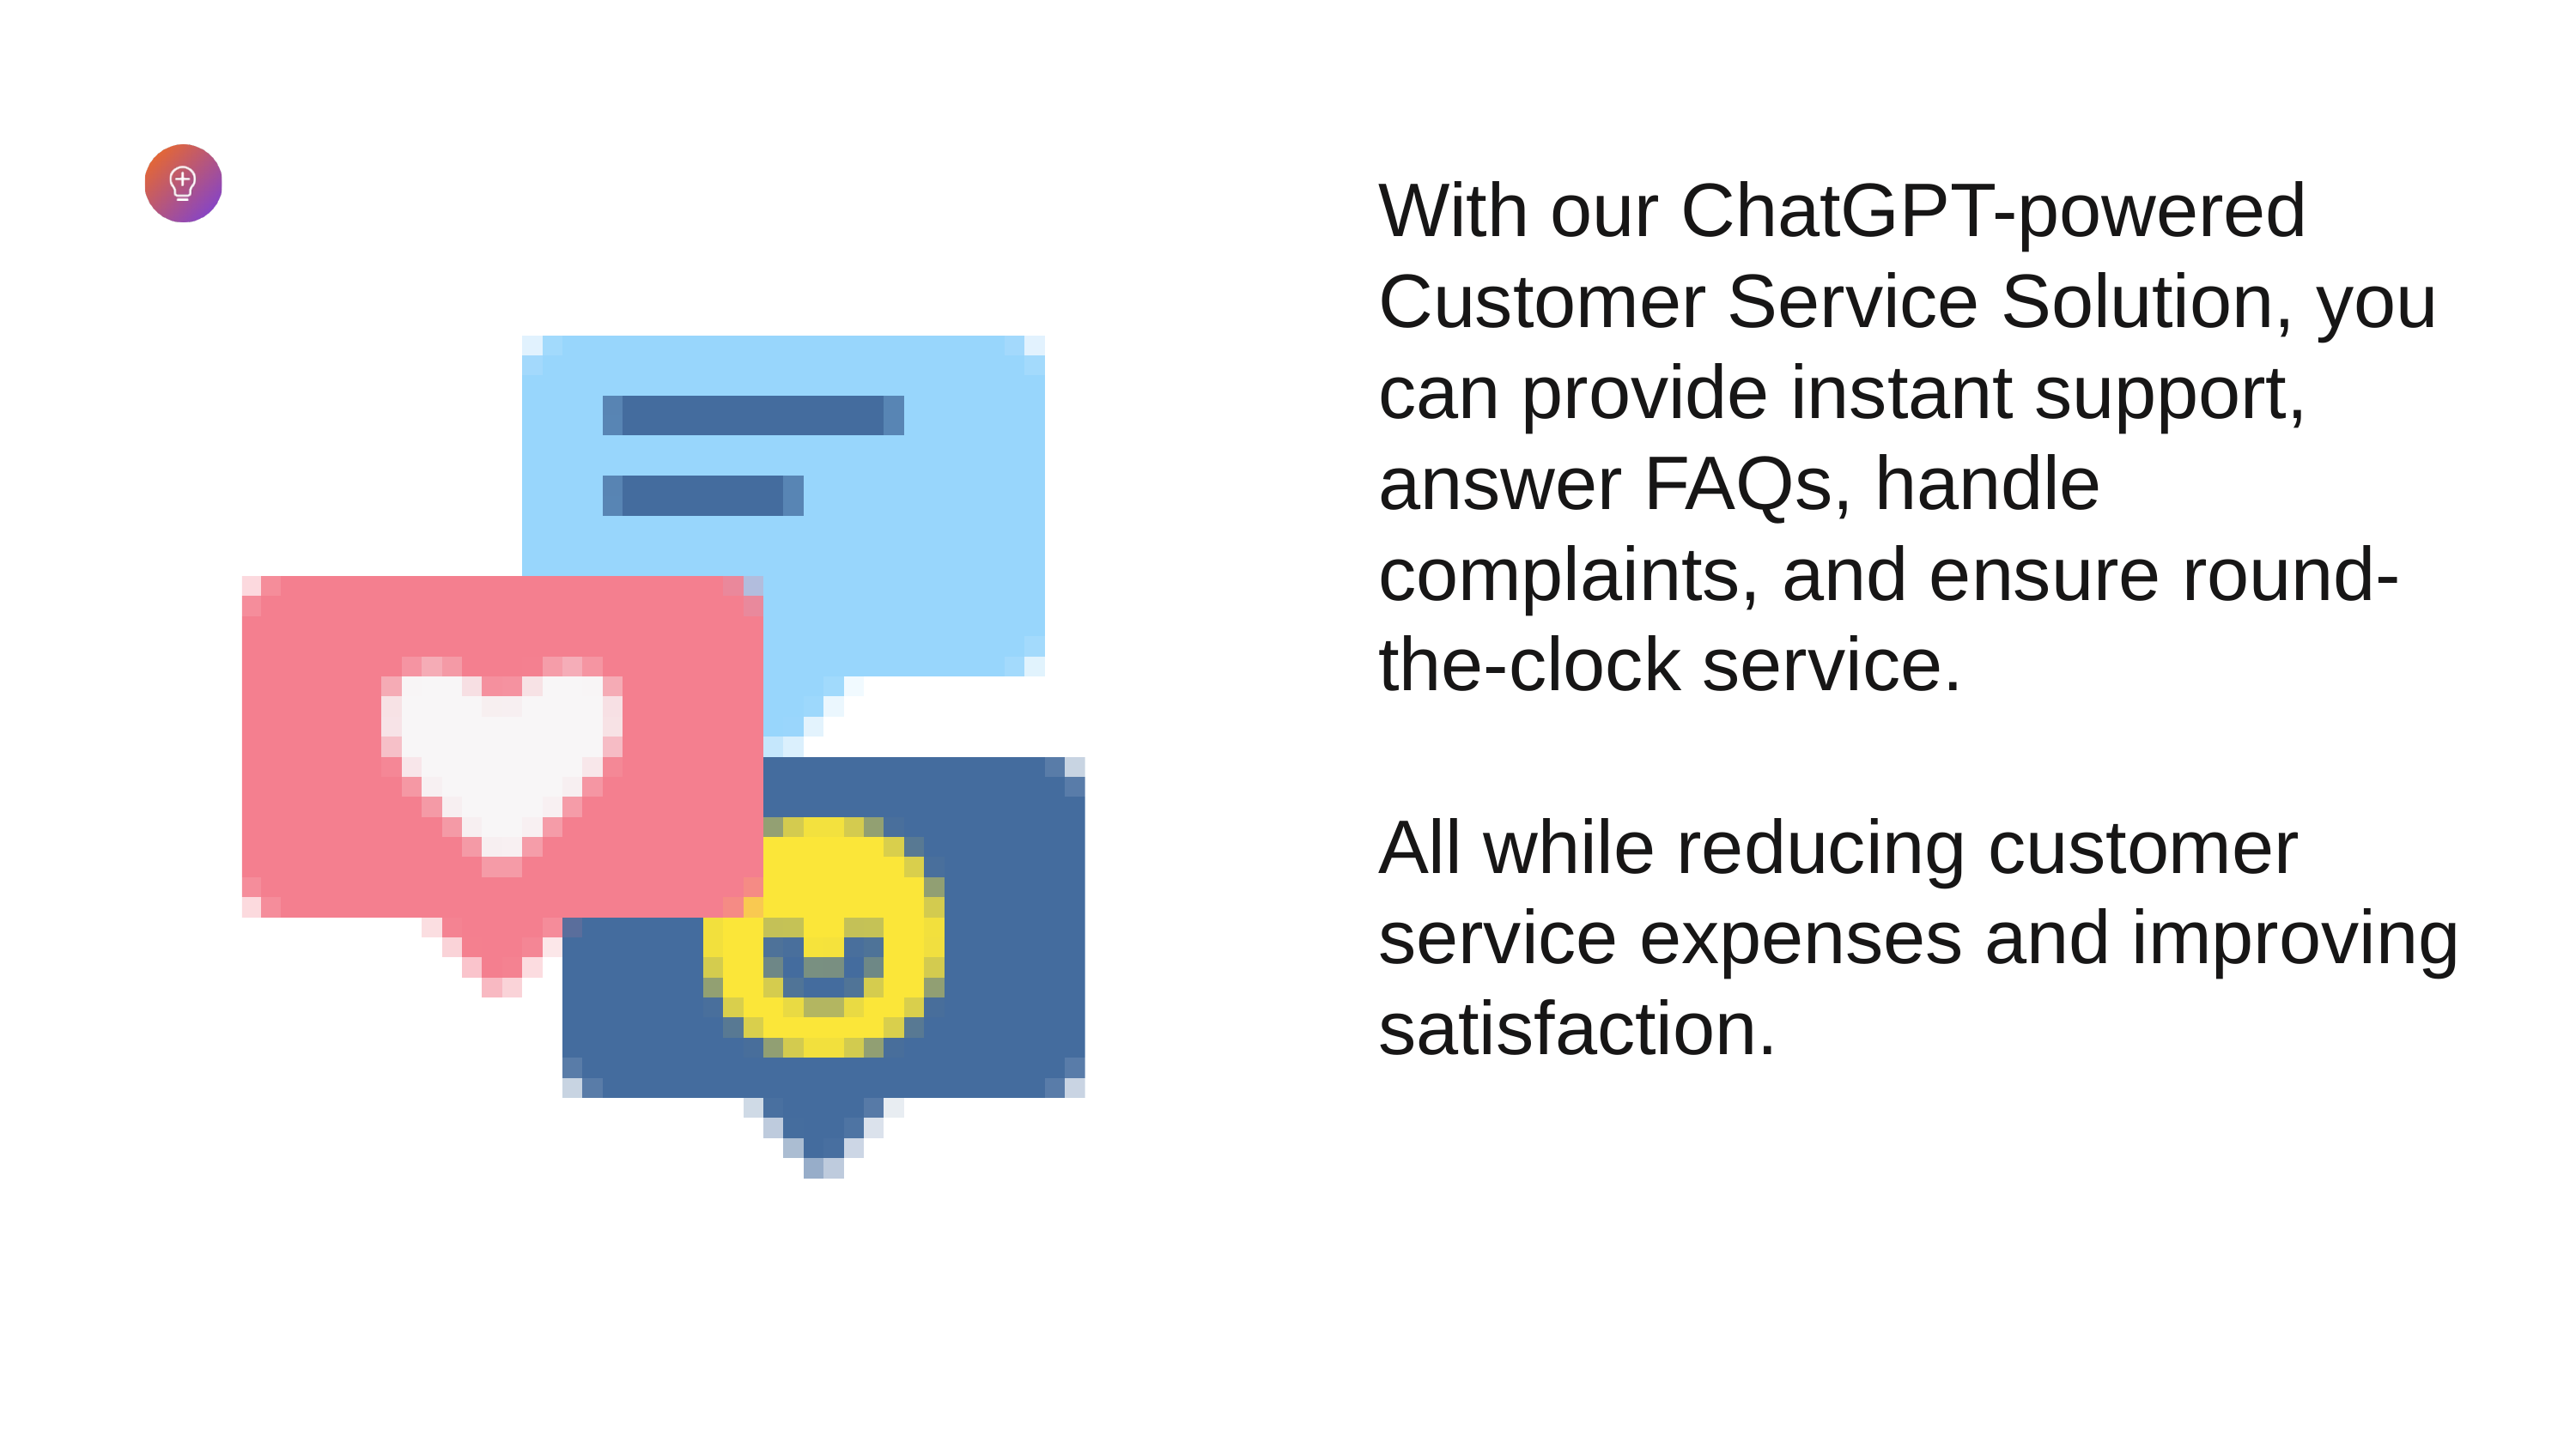

With our ChatGPT-powered Customer Service Solution, you can provide instant support, answer FAQs, handle complaints, and ensure round-the-clock service.

All while reducing customer service expenses and improving satisfaction.